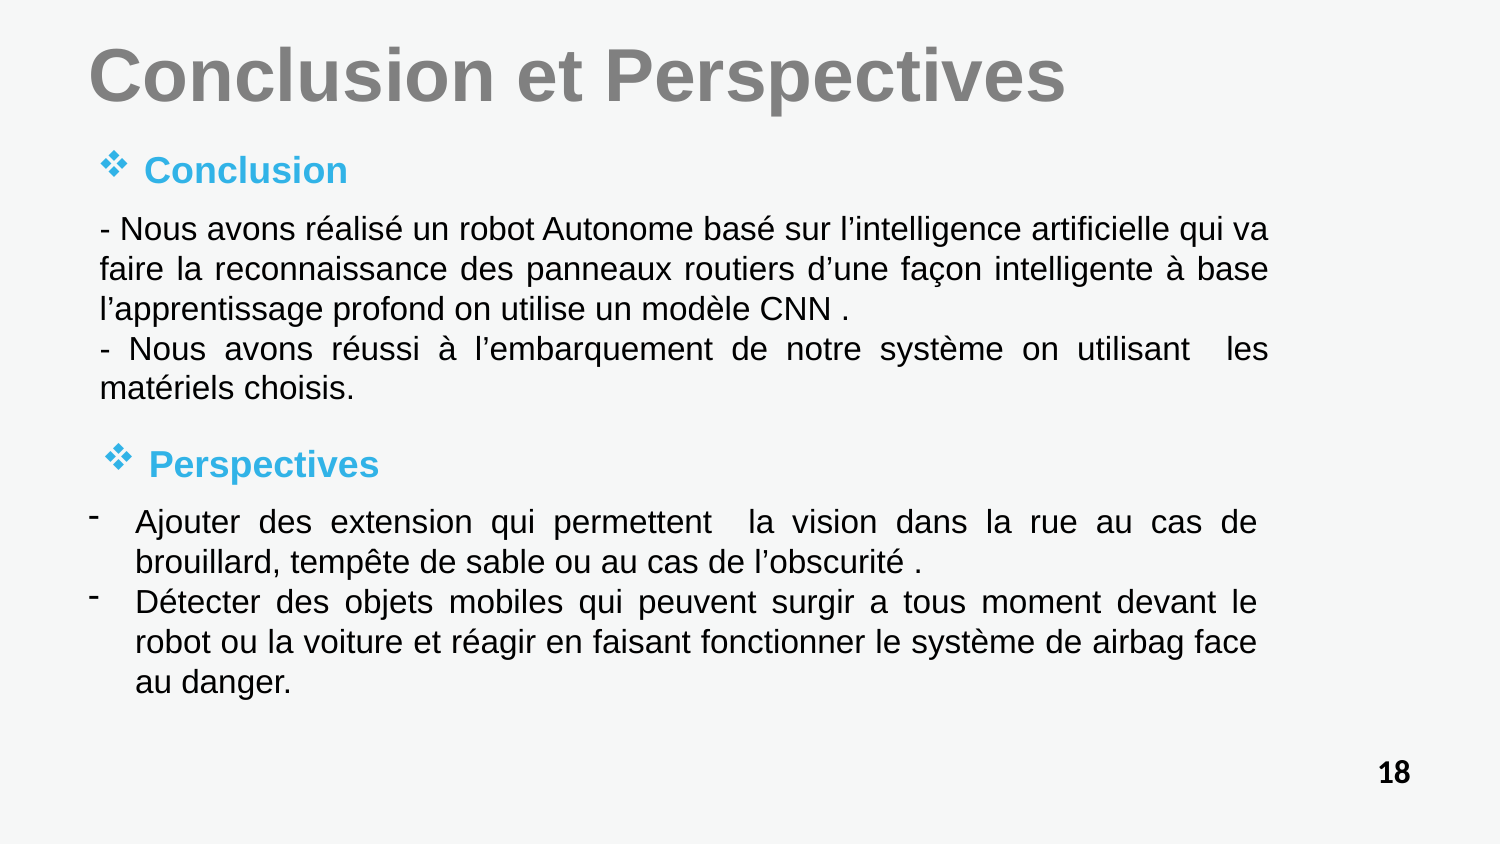

Conclusion et Perspectives

Conclusion
- Nous avons réalisé un robot Autonome basé sur l’intelligence artificielle qui va faire la reconnaissance des panneaux routiers d’une façon intelligente à base l’apprentissage profond on utilise un modèle CNN .
- Nous avons réussi à l’embarquement de notre système on utilisant  les matériels choisis.
Perspectives
Ajouter des extension qui permettent  la vision dans la rue au cas de brouillard, tempête de sable ou au cas de l’obscurité .
Détecter des objets mobiles qui peuvent surgir a tous moment devant le robot ou la voiture et réagir en faisant fonctionner le système de airbag face au danger.

18